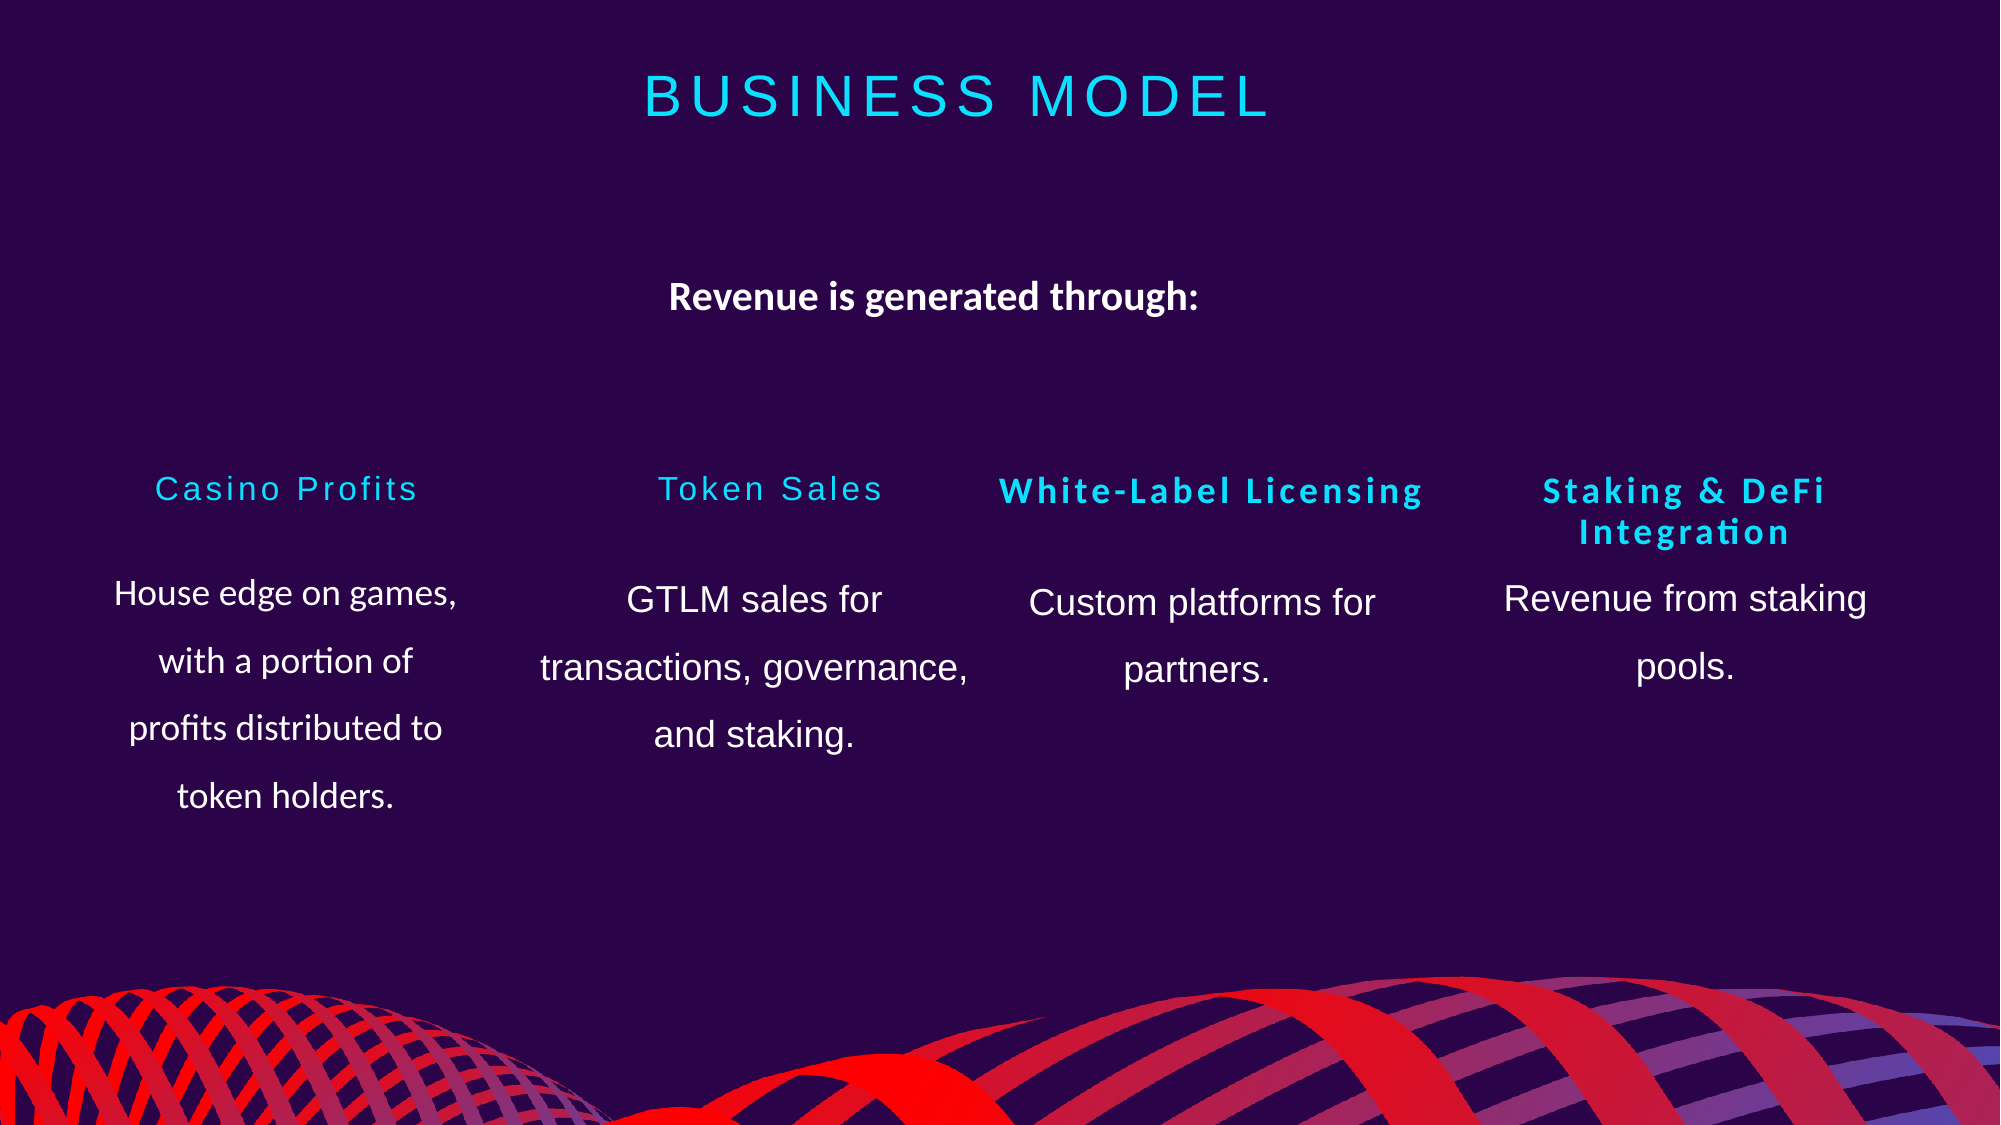

# Business Model
Revenue is generated through:

Casino Profits
White-Label Licensing​
Staking & DeFi Integration​
Token Sales
House edge on games, with a portion of profits distributed to token holders.
Revenue from staking pools.
GTLM sales for transactions, governance, and staking.
Custom platforms for partners. ​